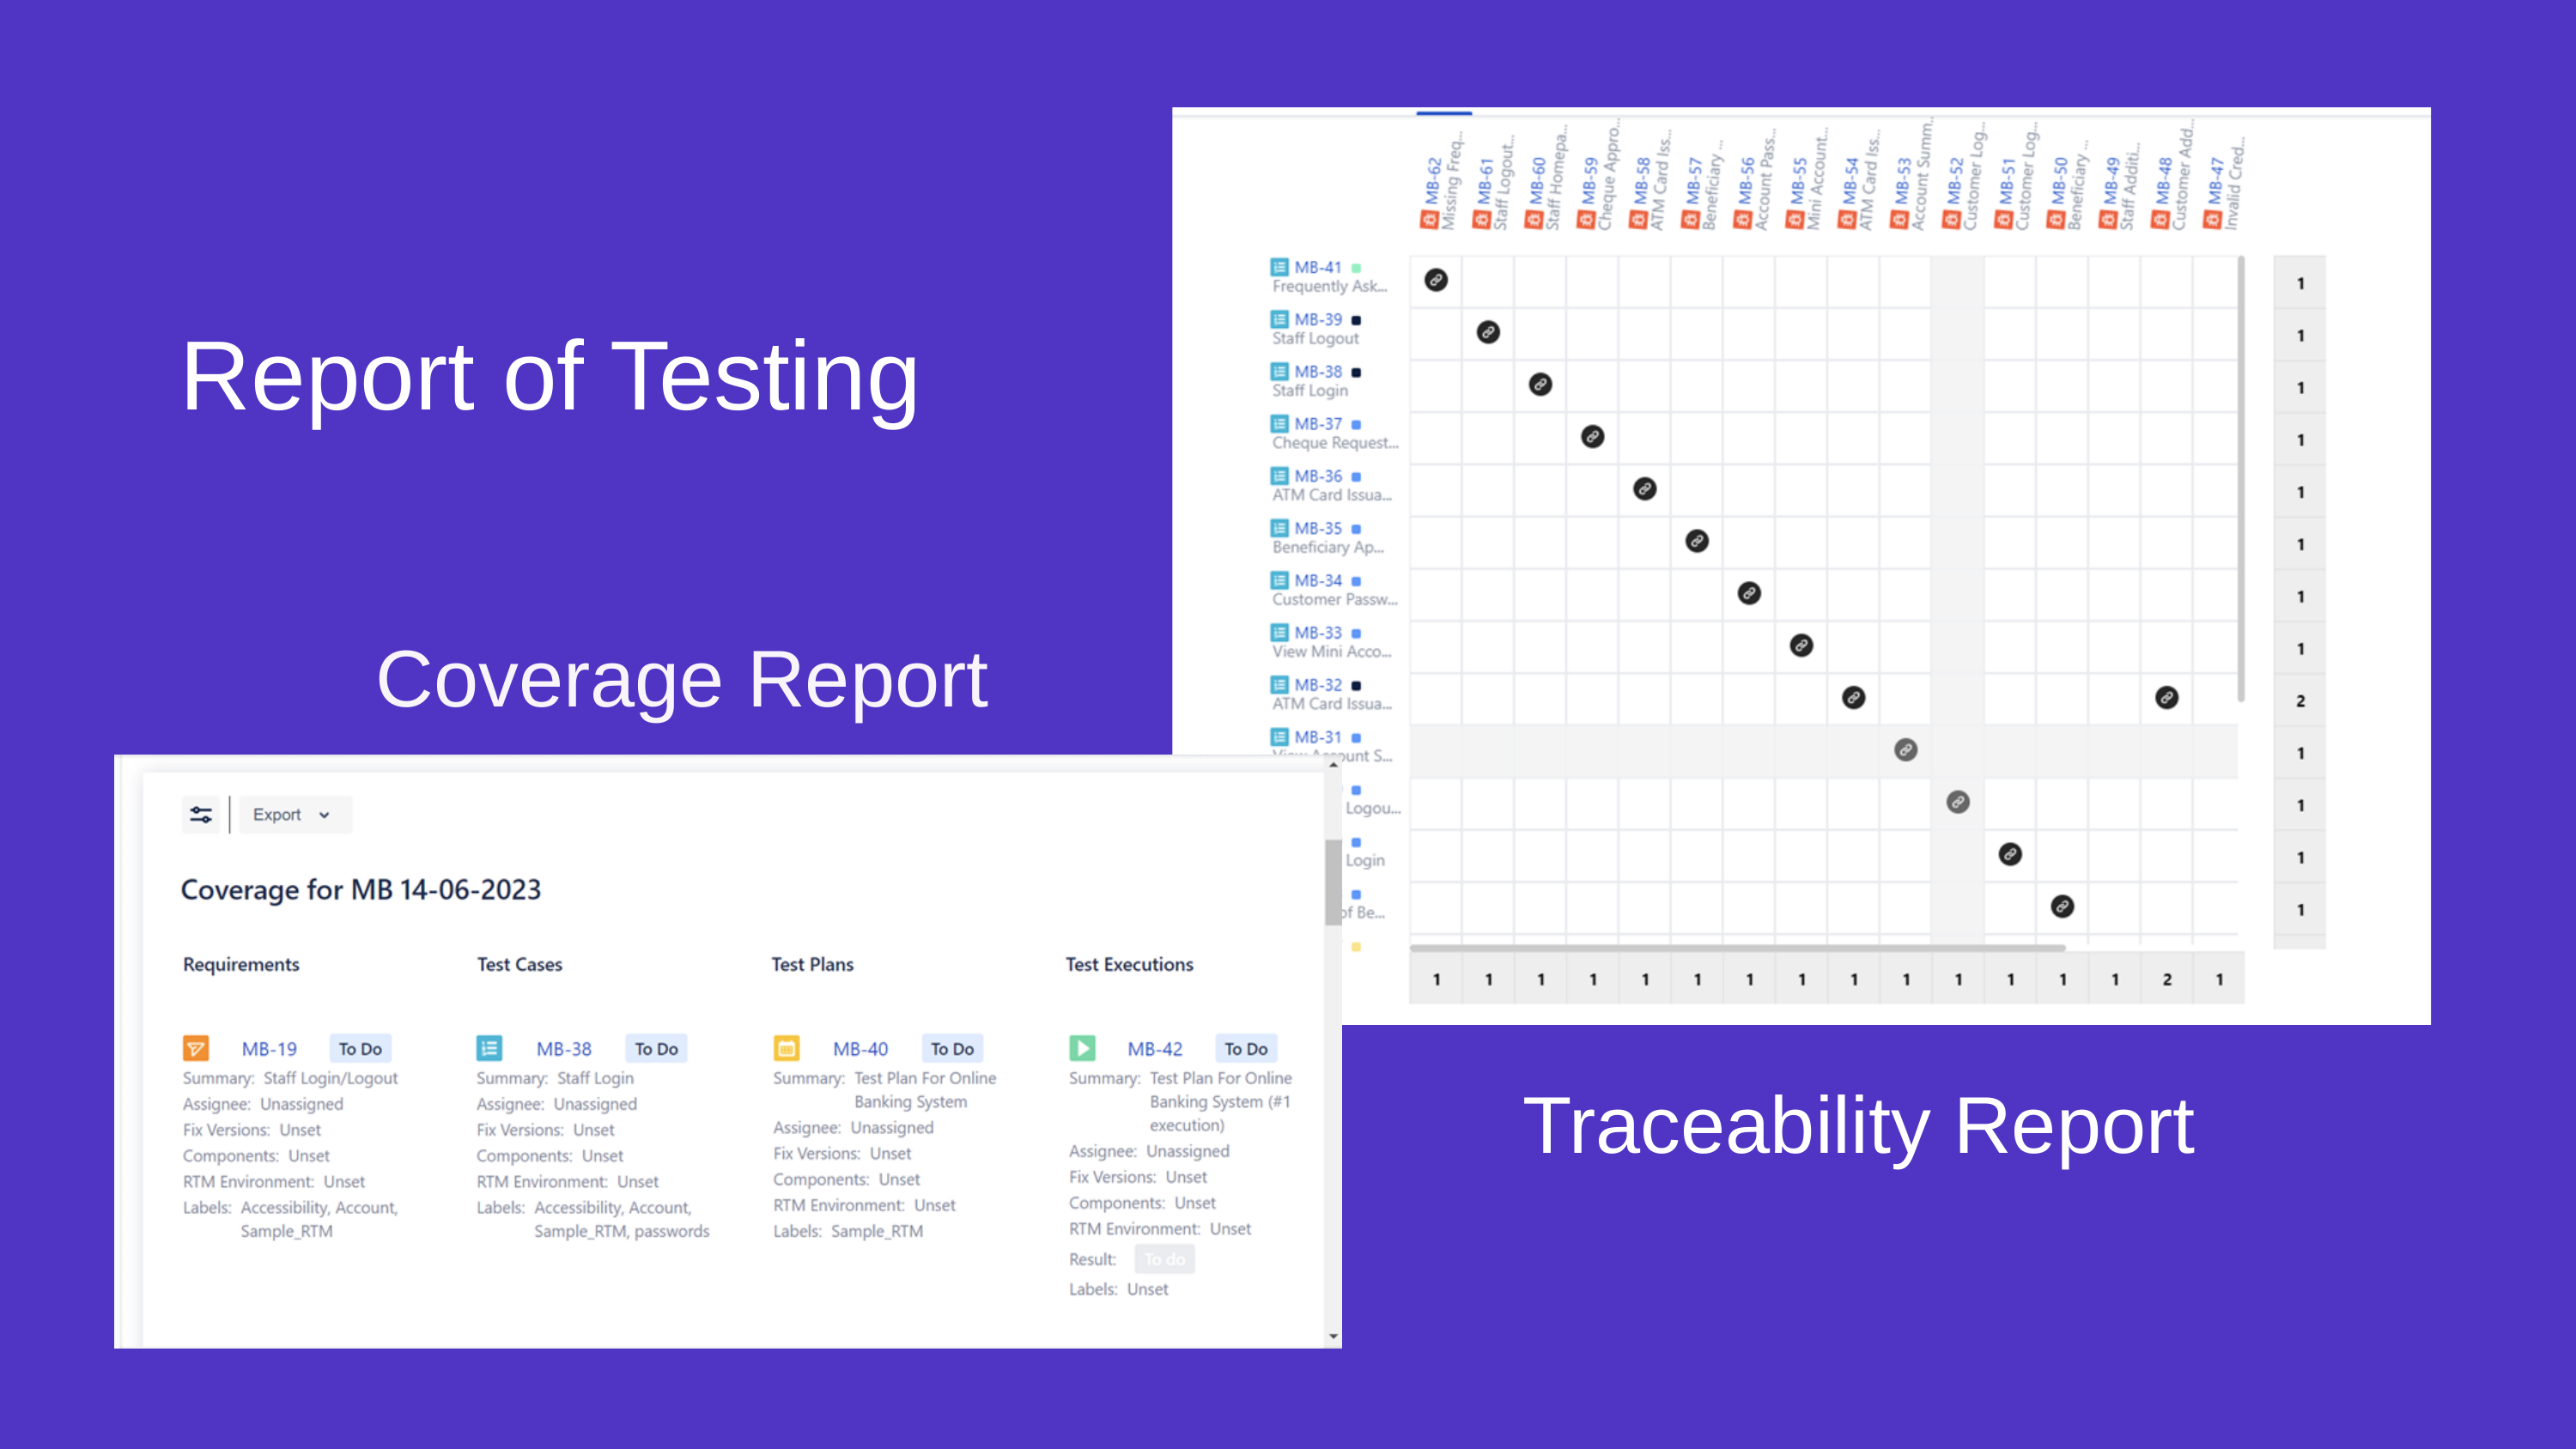

Report of Testing
Coverage Report

Traceability Report